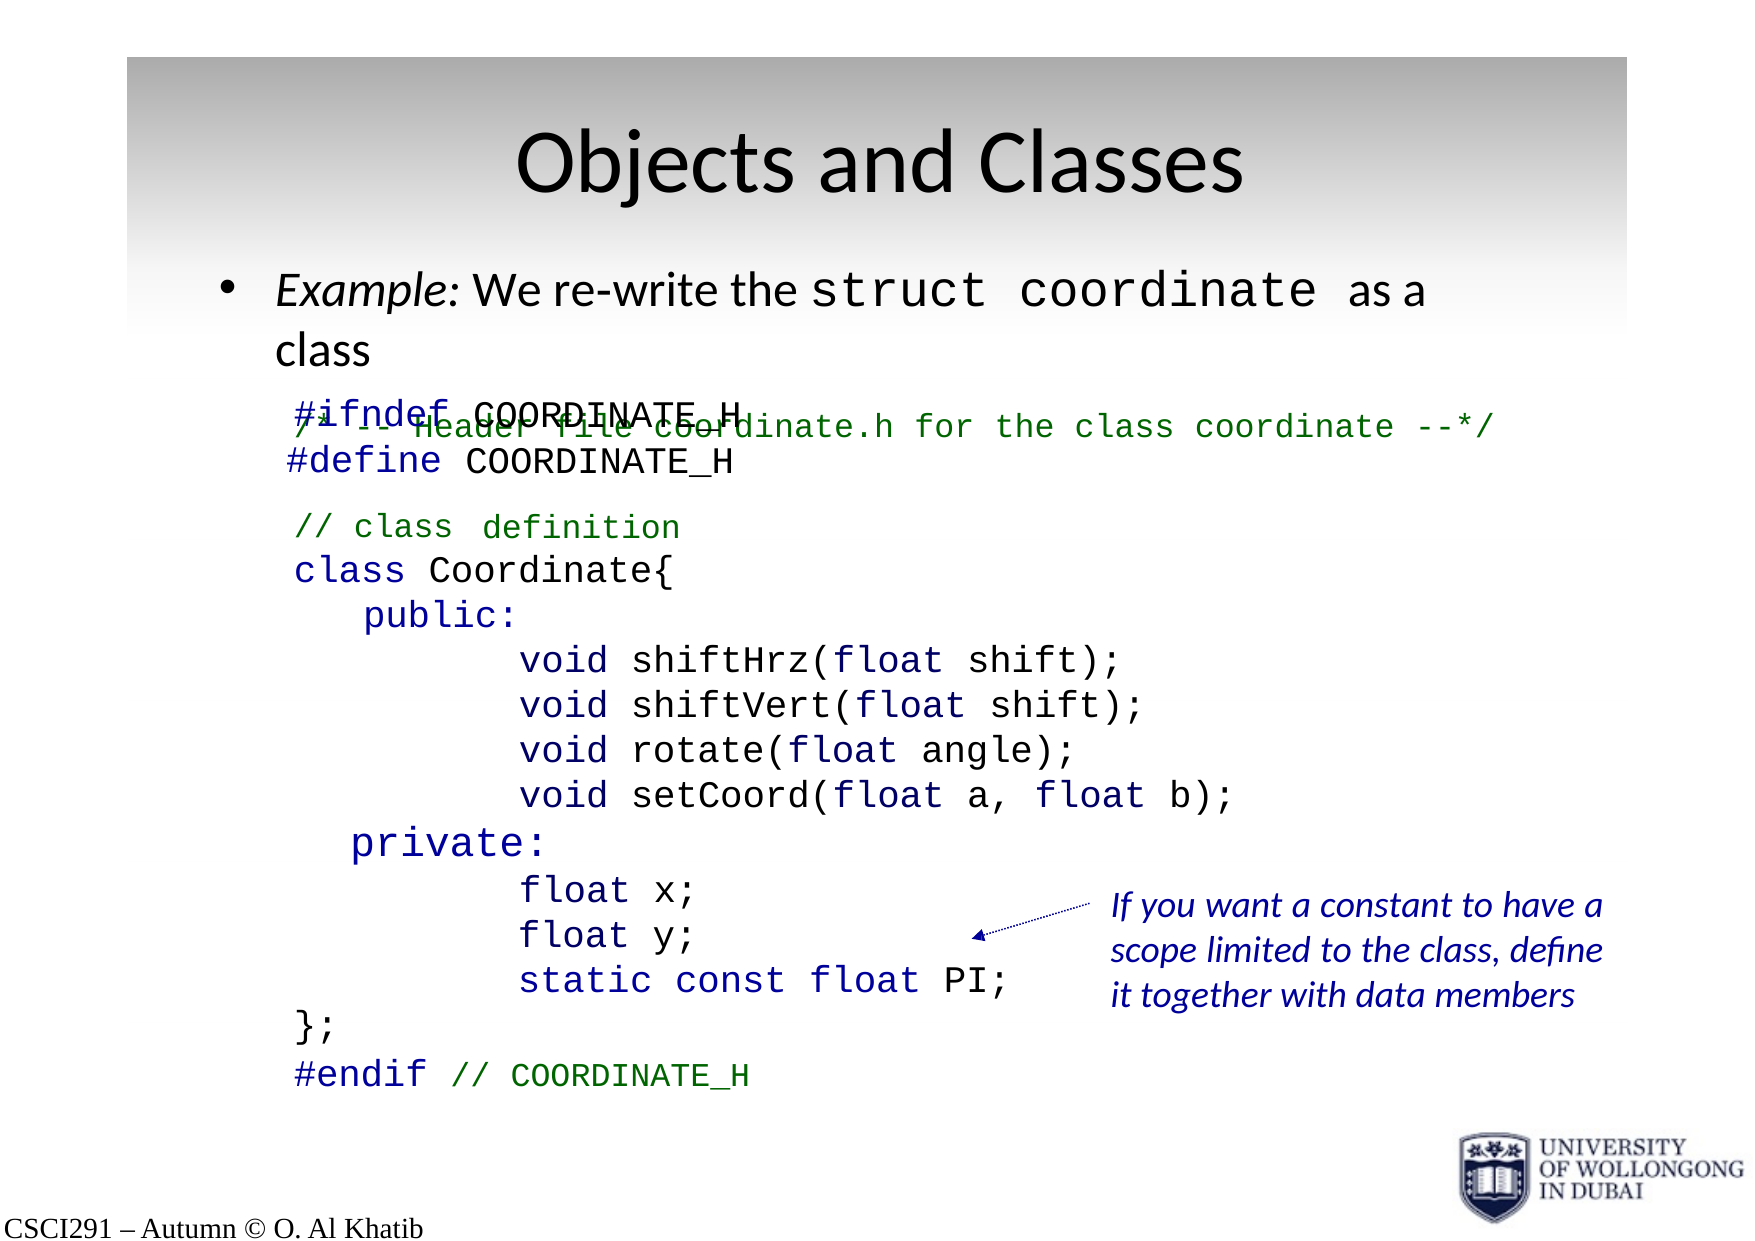

# Objects and Classes
Example: We re‐write the struct coordinate as a class
/* -- Header file coordinate.h for the class coordinate --*/
#ifndef
#define
// class
COORDINATE_H COORDINATE_H
definition
class Coordinate{ public:
void void void void
private:
shiftHrz(float shift); shiftVert(float shift); rotate(float angle); setCoord(float a, float b);
float x; float y; static const
If you want a constant to have a scope limited to the class, define it together with data members

float PI;
};
#endif // COORDINATE_H